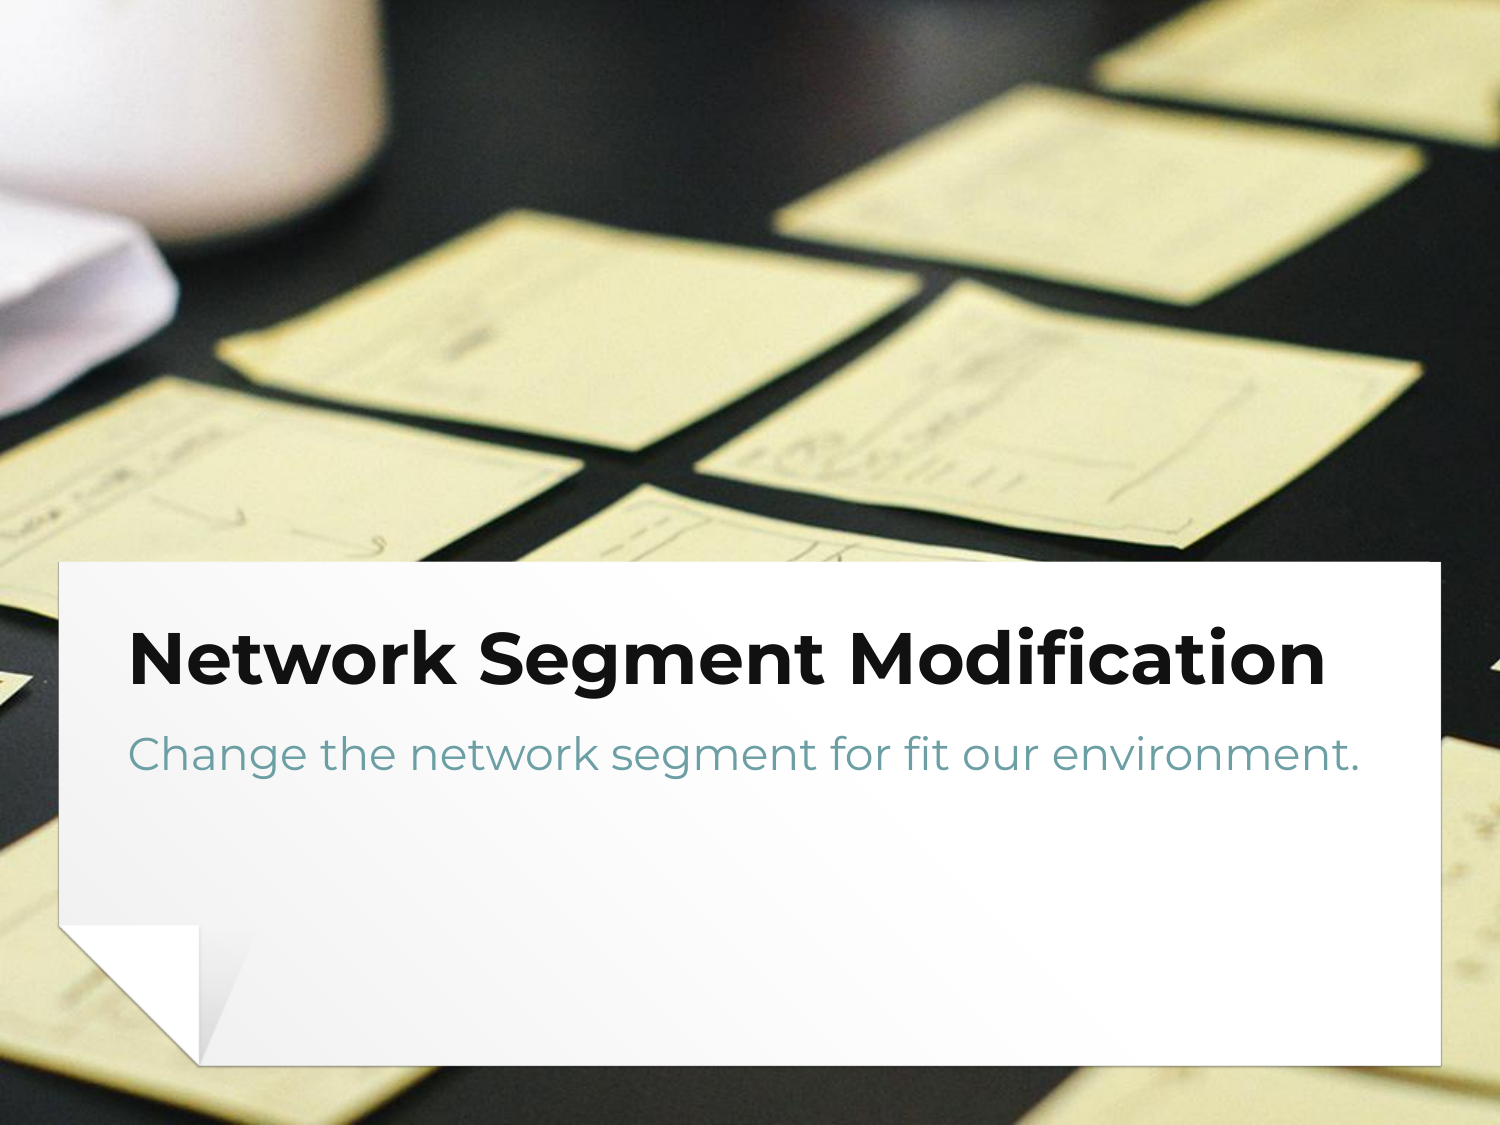

# Network Segment Modification
Change the network segment for fit our environment.